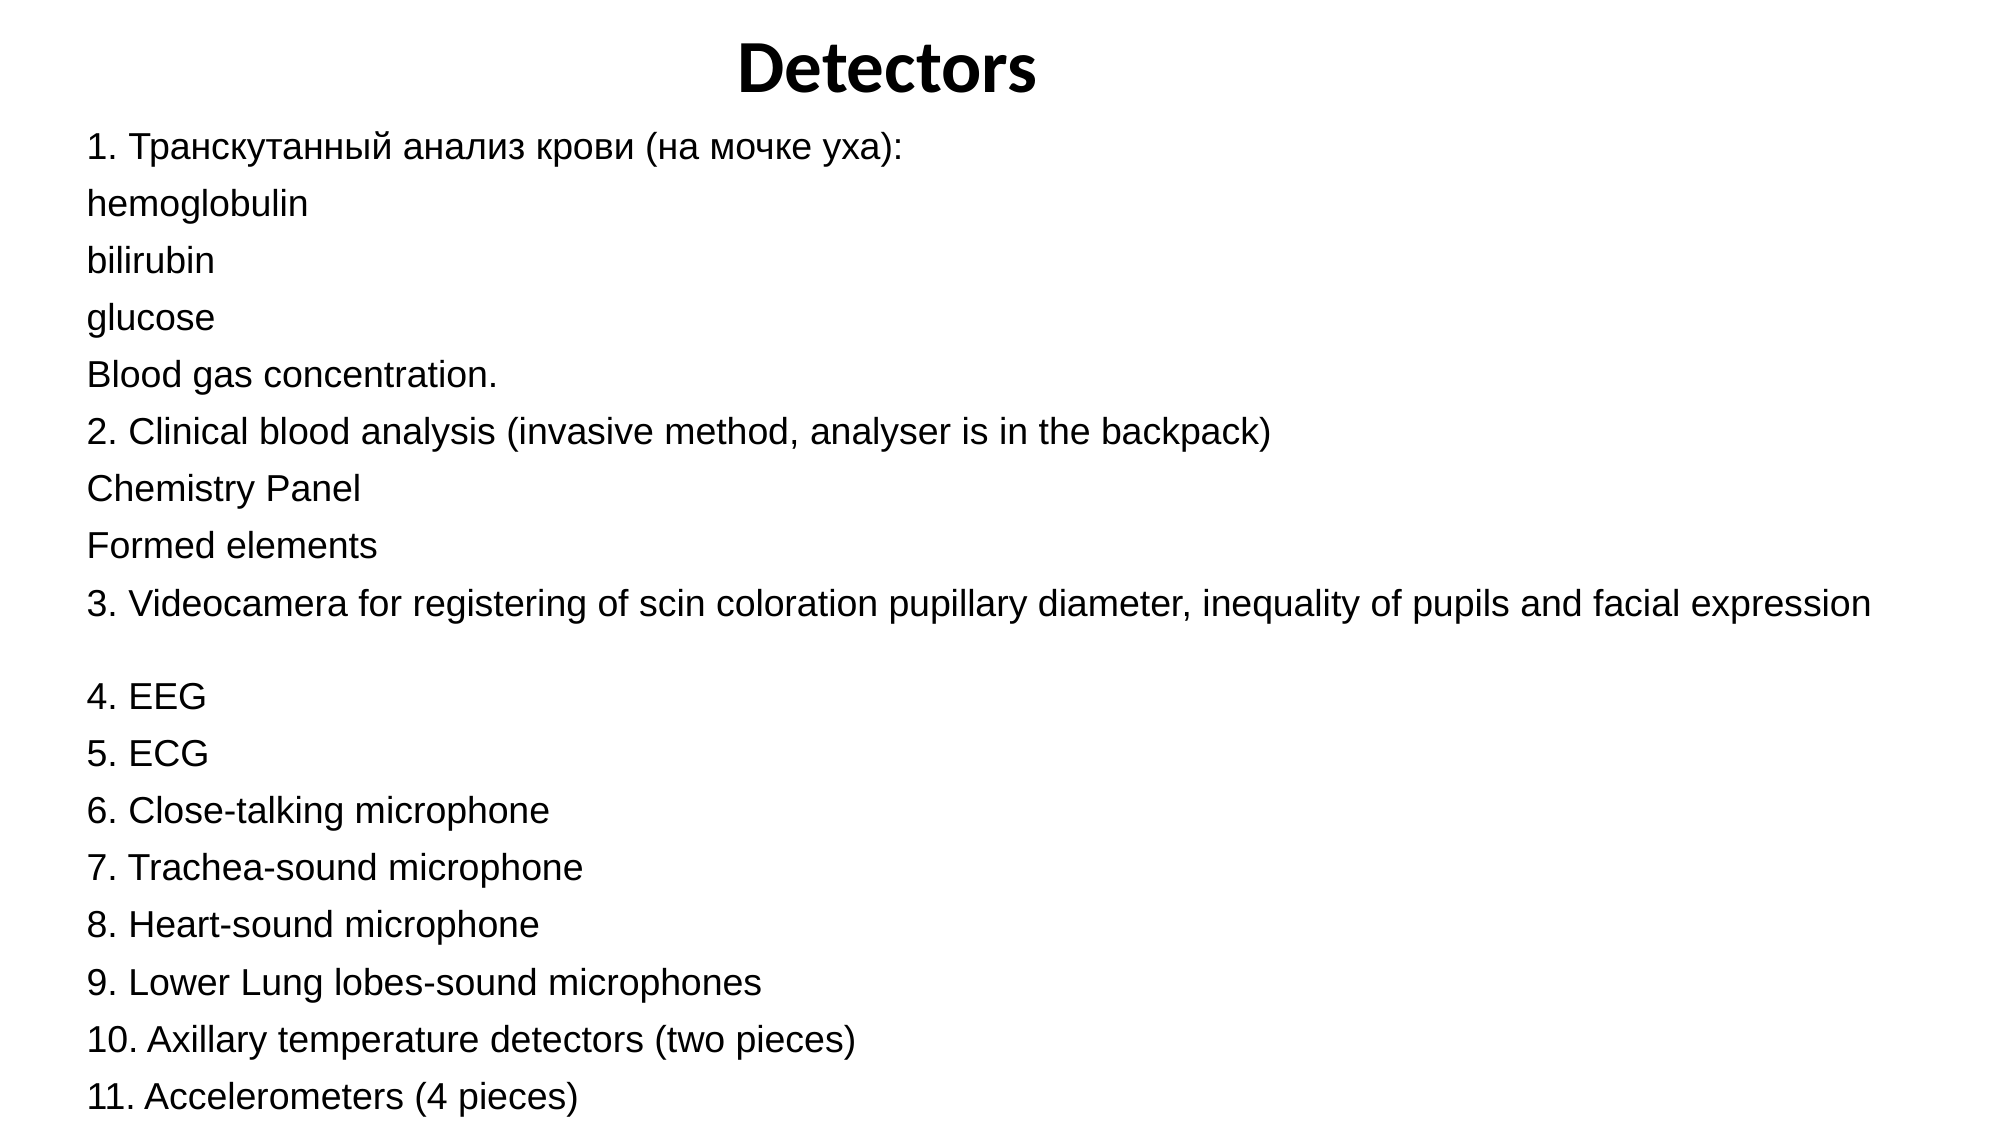

Detectors
| 1. Транскутанный анализ крови (на мочке уха): |
| --- |
| hemoglobulin |
| bilirubin |
| glucose |
| Blood gas concentration. |
| 2. Clinical blood analysis (invasive method, analyser is in the backpack) |
| Chemistry Panel |
| Formed elements |
| 3. Videocamera for registering of scin coloration pupillary diameter, inequality of pupils and facial expression |
| 4. EEG |
| 5. ECG |
| 6. Close-talking microphone |
| 7. Trachea-sound microphone |
| 8. Heart-sound microphone |
| 9. Lower Lung lobes-sound microphones |
| 10. Axillary temperature detectors (two pieces) |
| 11. Accelerometers (4 pieces) |
| 12. Blood pressure detector (finger clip sensor) |
| 13. Photodetector, IR- and UV-detectors |